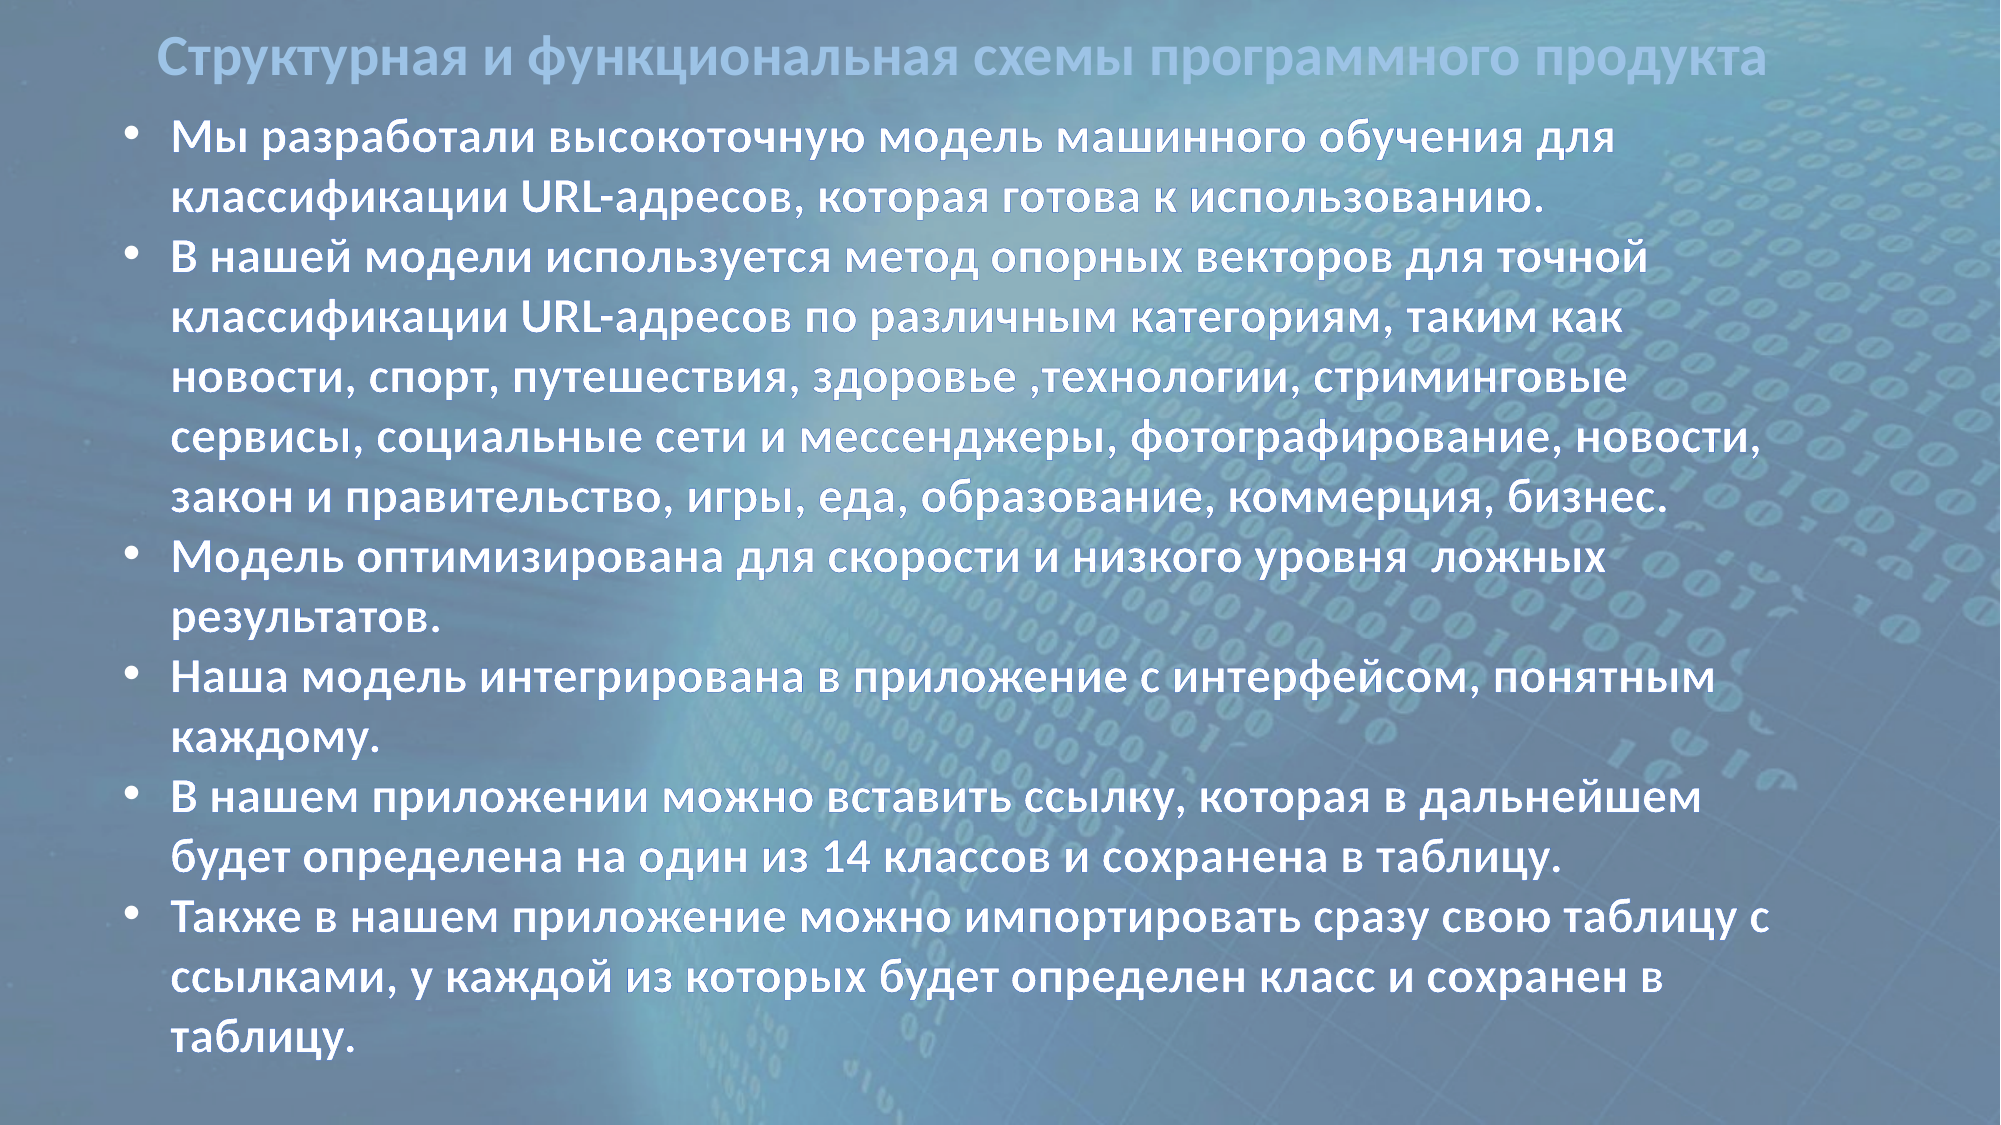

Структурная и функциональная схемы программного продукта
Мы разработали высокоточную модель машинного обучения для классификации URL-адресов, которая готова к использованию.
В нашей модели используется метод опорных векторов для точной классификации URL-адресов по различным категориям, таким как новости, спорт, путешествия, здоровье ,технологии, стриминговые сервисы, социальные сети и мессенджеры, фотографирование, новости, закон и правительство, игры, еда, образование, коммерция, бизнес.
Модель оптимизирована для скорости и низкого уровня  ложных результатов.
Наша модель интегрирована в приложение с интерфейсом, понятным каждому.
В нашем приложении можно вставить ссылку, которая в дальнейшем будет определена на один из 14 классов и сохранена в таблицу.
Также в нашем приложение можно импортировать сразу свою таблицу с ссылками, у каждой из которых будет определен класс и сохранен в таблицу.